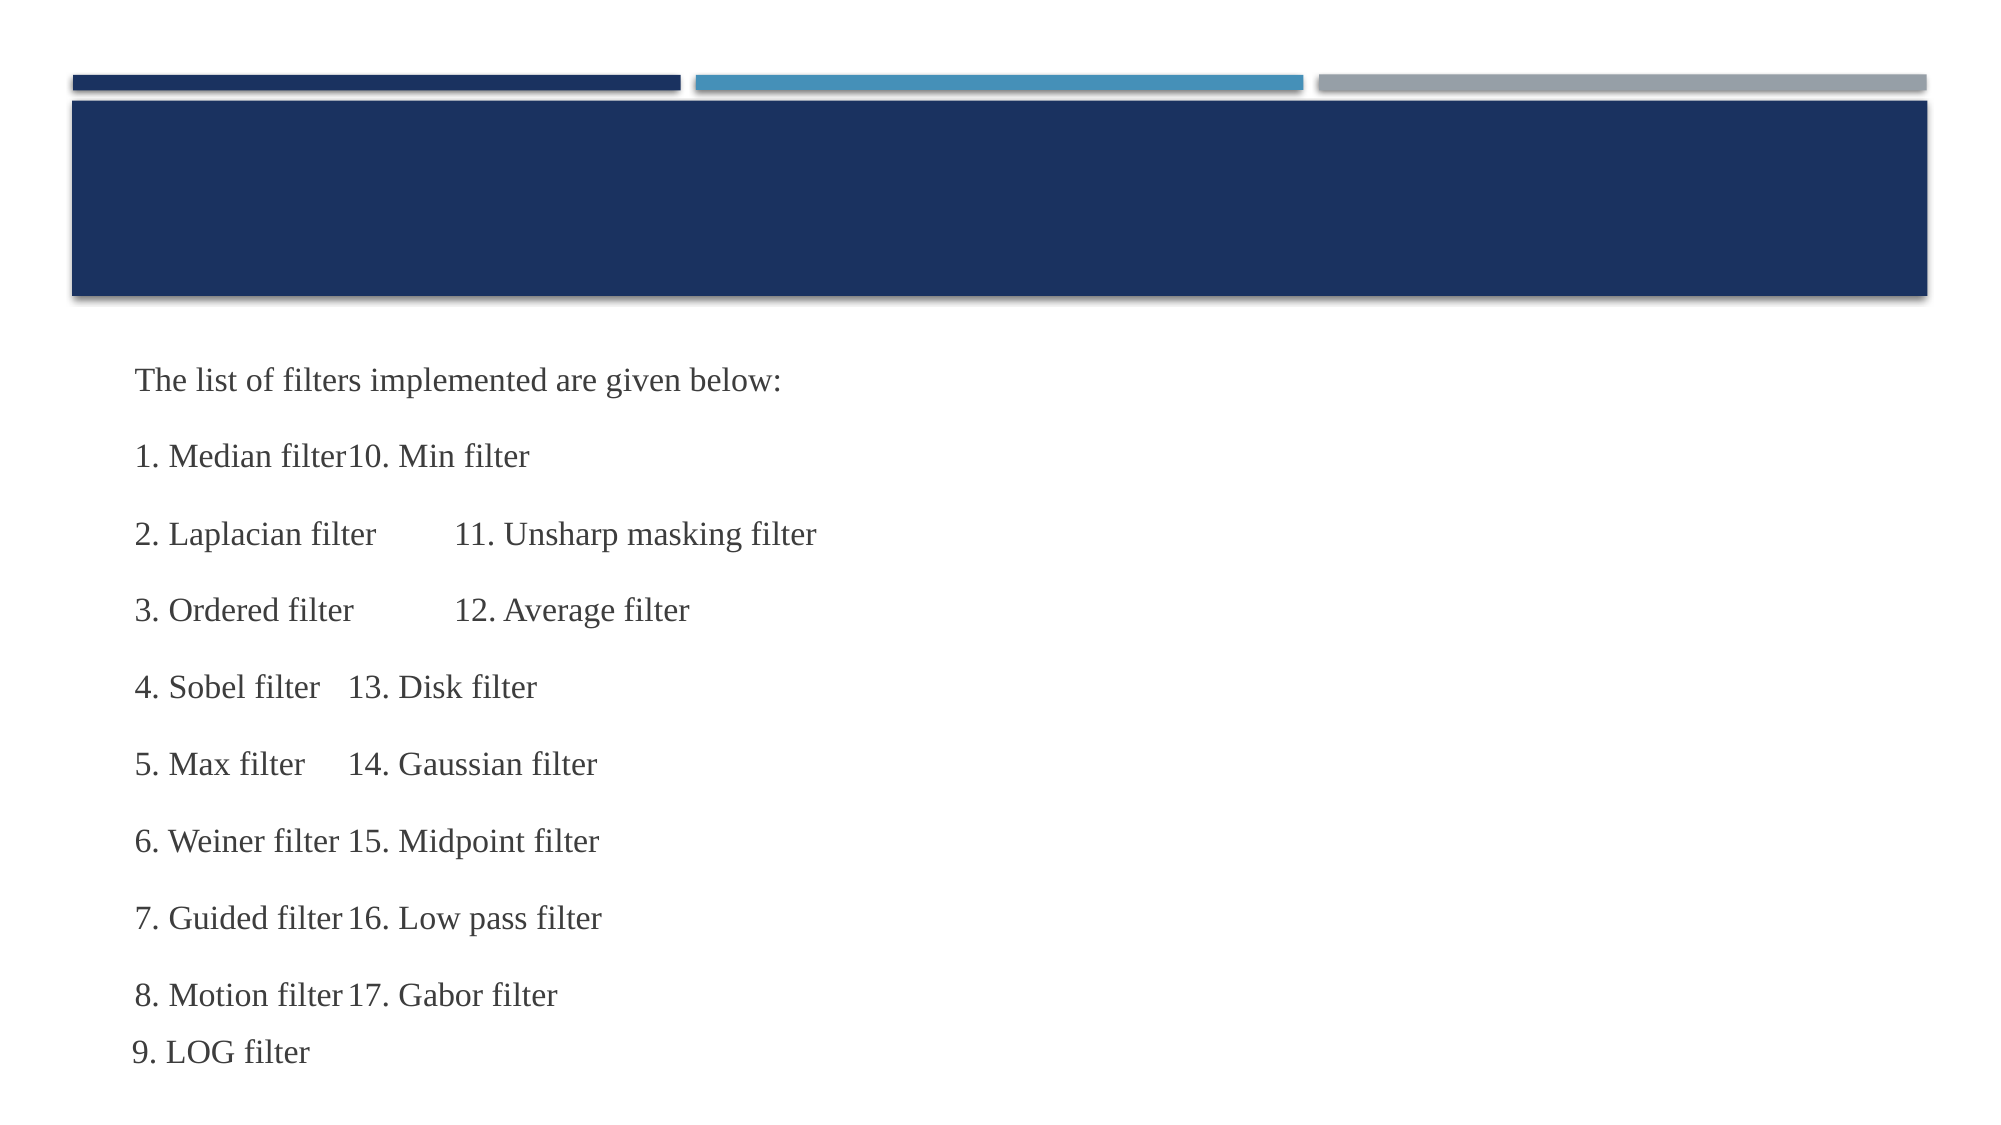

#

The list of filters implemented are given below:
1. Median filter					10. Min filter
2. Laplacian filter					11. Unsharp masking filter
3. Ordered filter					12. Average filter
4. Sobel filter					13. Disk filter
5. Max filter						14. Gaussian filter
6. Weiner filter					15. Midpoint filter
7. Guided filter					16. Low pass filter
8. Motion filter					17. Gabor filter
      9. LOG filter